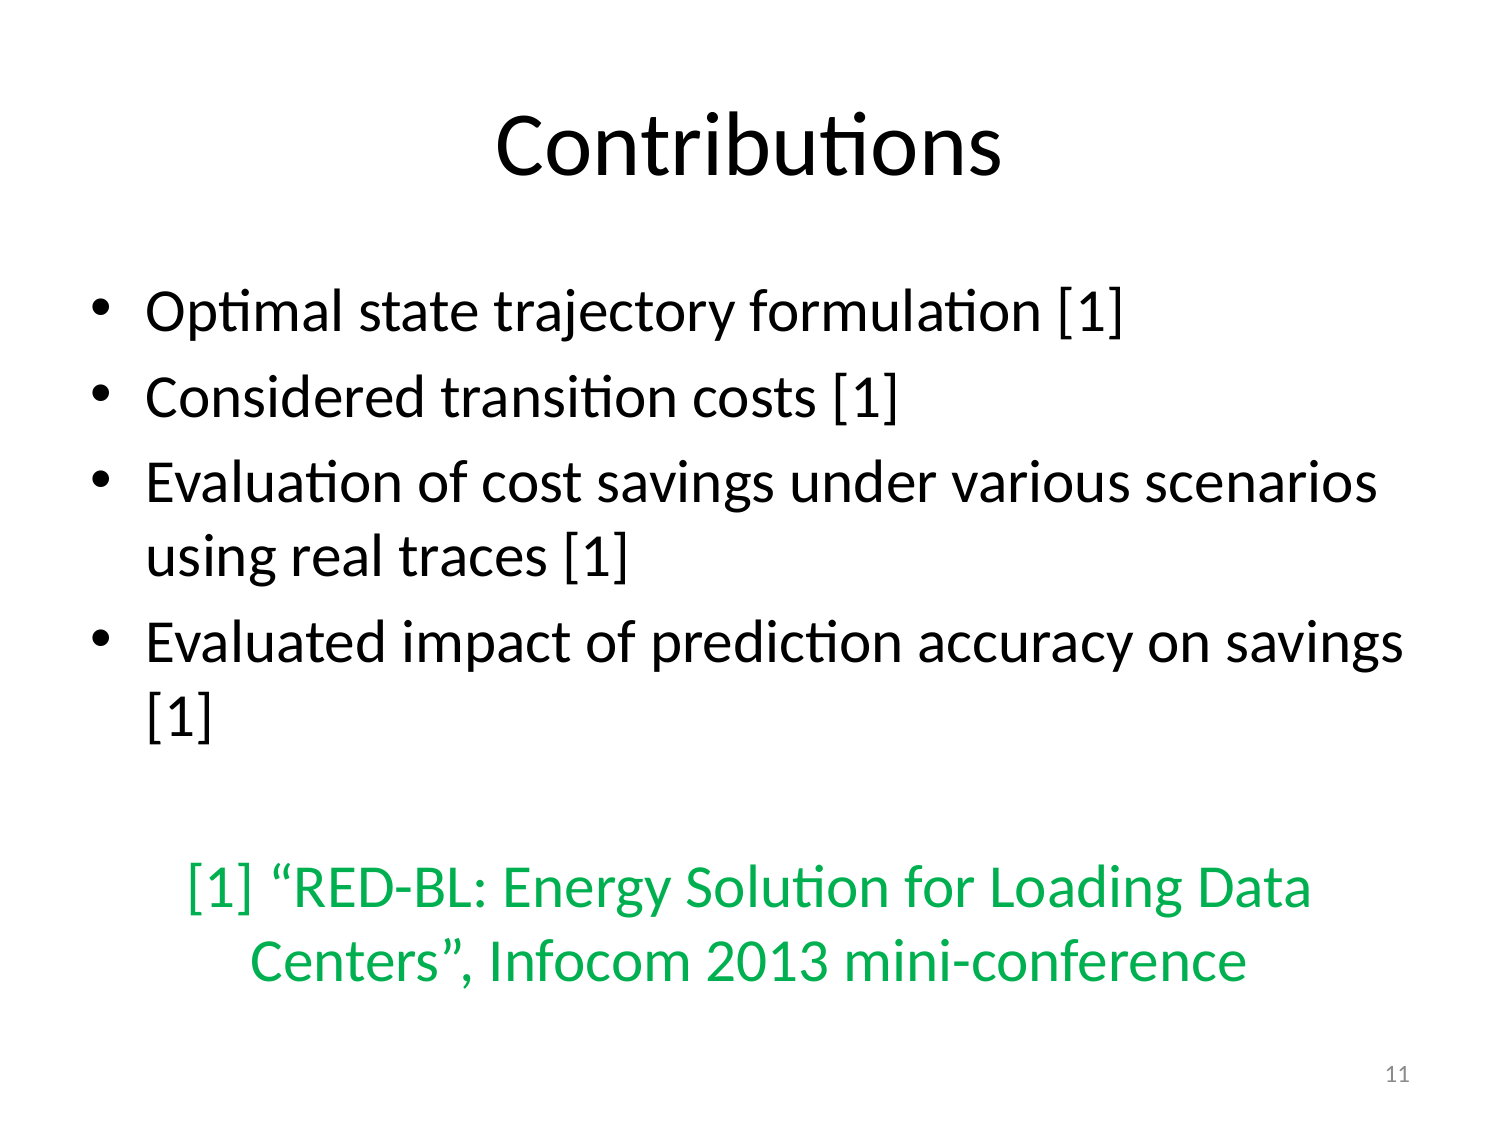

# Contributions
Optimal state trajectory formulation [1]
Considered transition costs [1]
Evaluation of cost savings under various scenarios using real traces [1]
Evaluated impact of prediction accuracy on savings [1]

[1] “RED-BL: Energy Solution for Loading Data Centers”, Infocom 2013 mini-conference
11